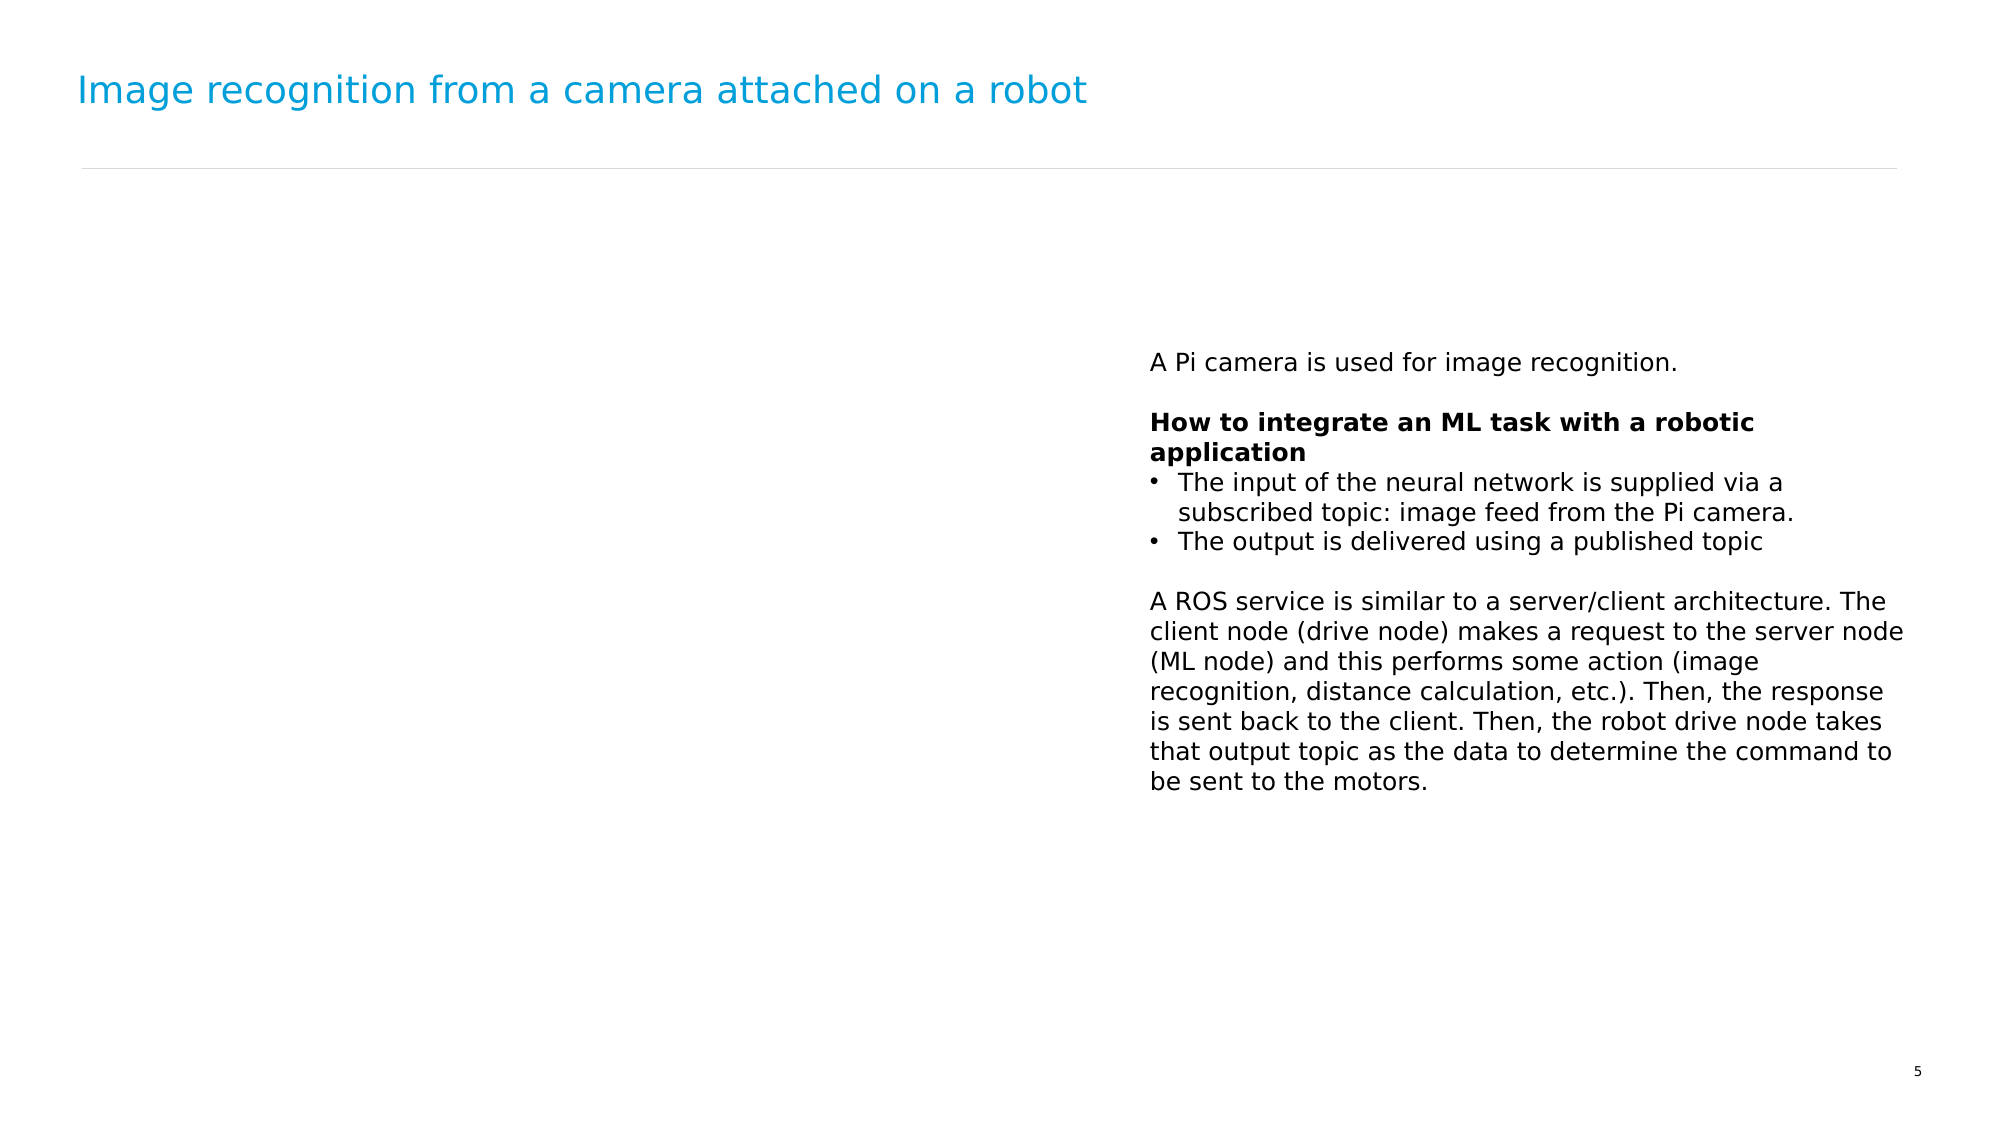

# Image recognition from a camera attached on a robot

A Pi camera is used for image recognition.

How to integrate an ML task with a robotic application
The input of the neural network is supplied via a subscribed topic: image feed from the Pi camera.
The output is delivered using a published topic

A ROS service is similar to a server/client architecture. The client node (drive node) makes a request to the server node (ML node) and this performs some action (image recognition, distance calculation, etc.). Then, the response is sent back to the client. Then, the robot drive node takes that output topic as the data to determine the command to be sent to the motors.